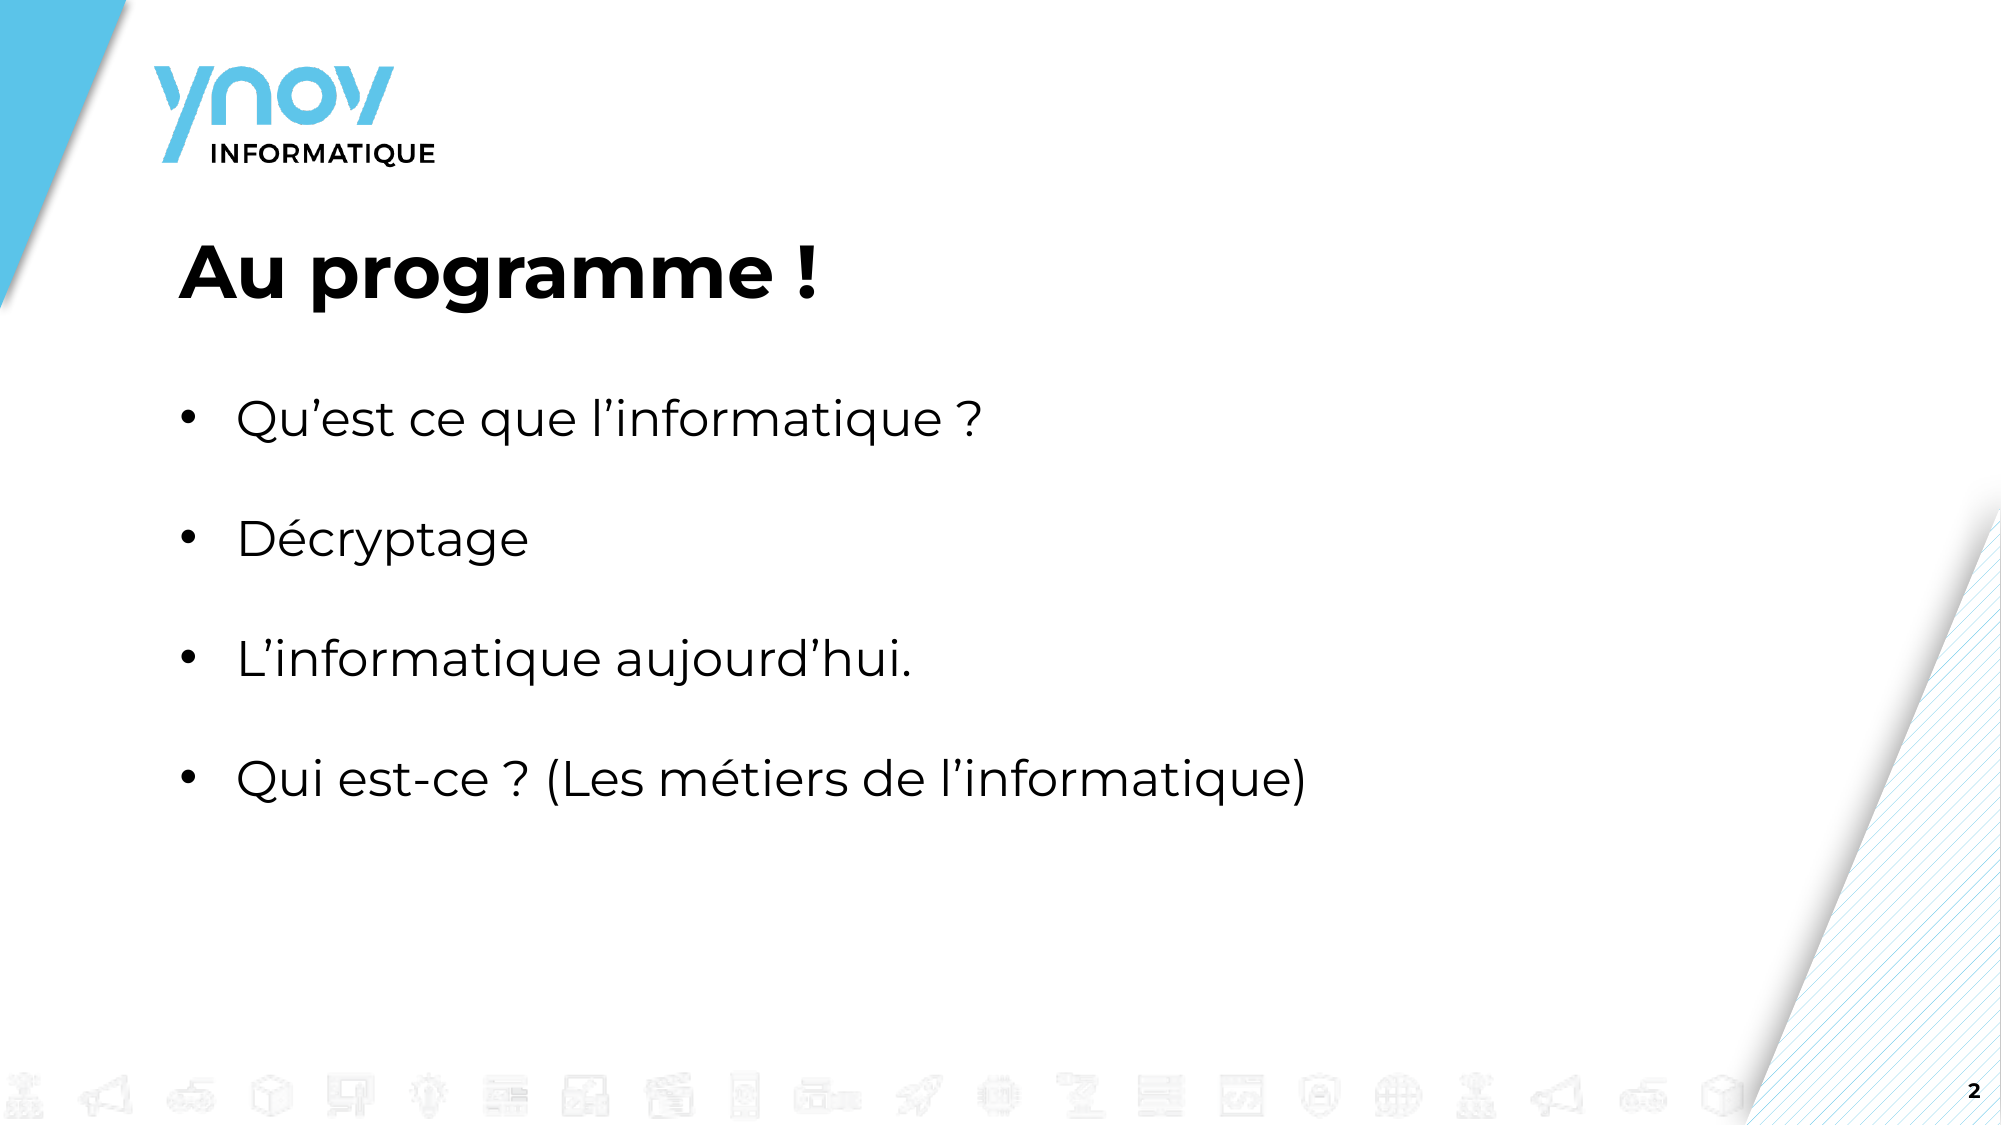

# Au programme !
Qu’est ce que l’informatique ?
Décryptage
L’informatique aujourd’hui.
Qui est-ce ? (Les métiers de l’informatique)